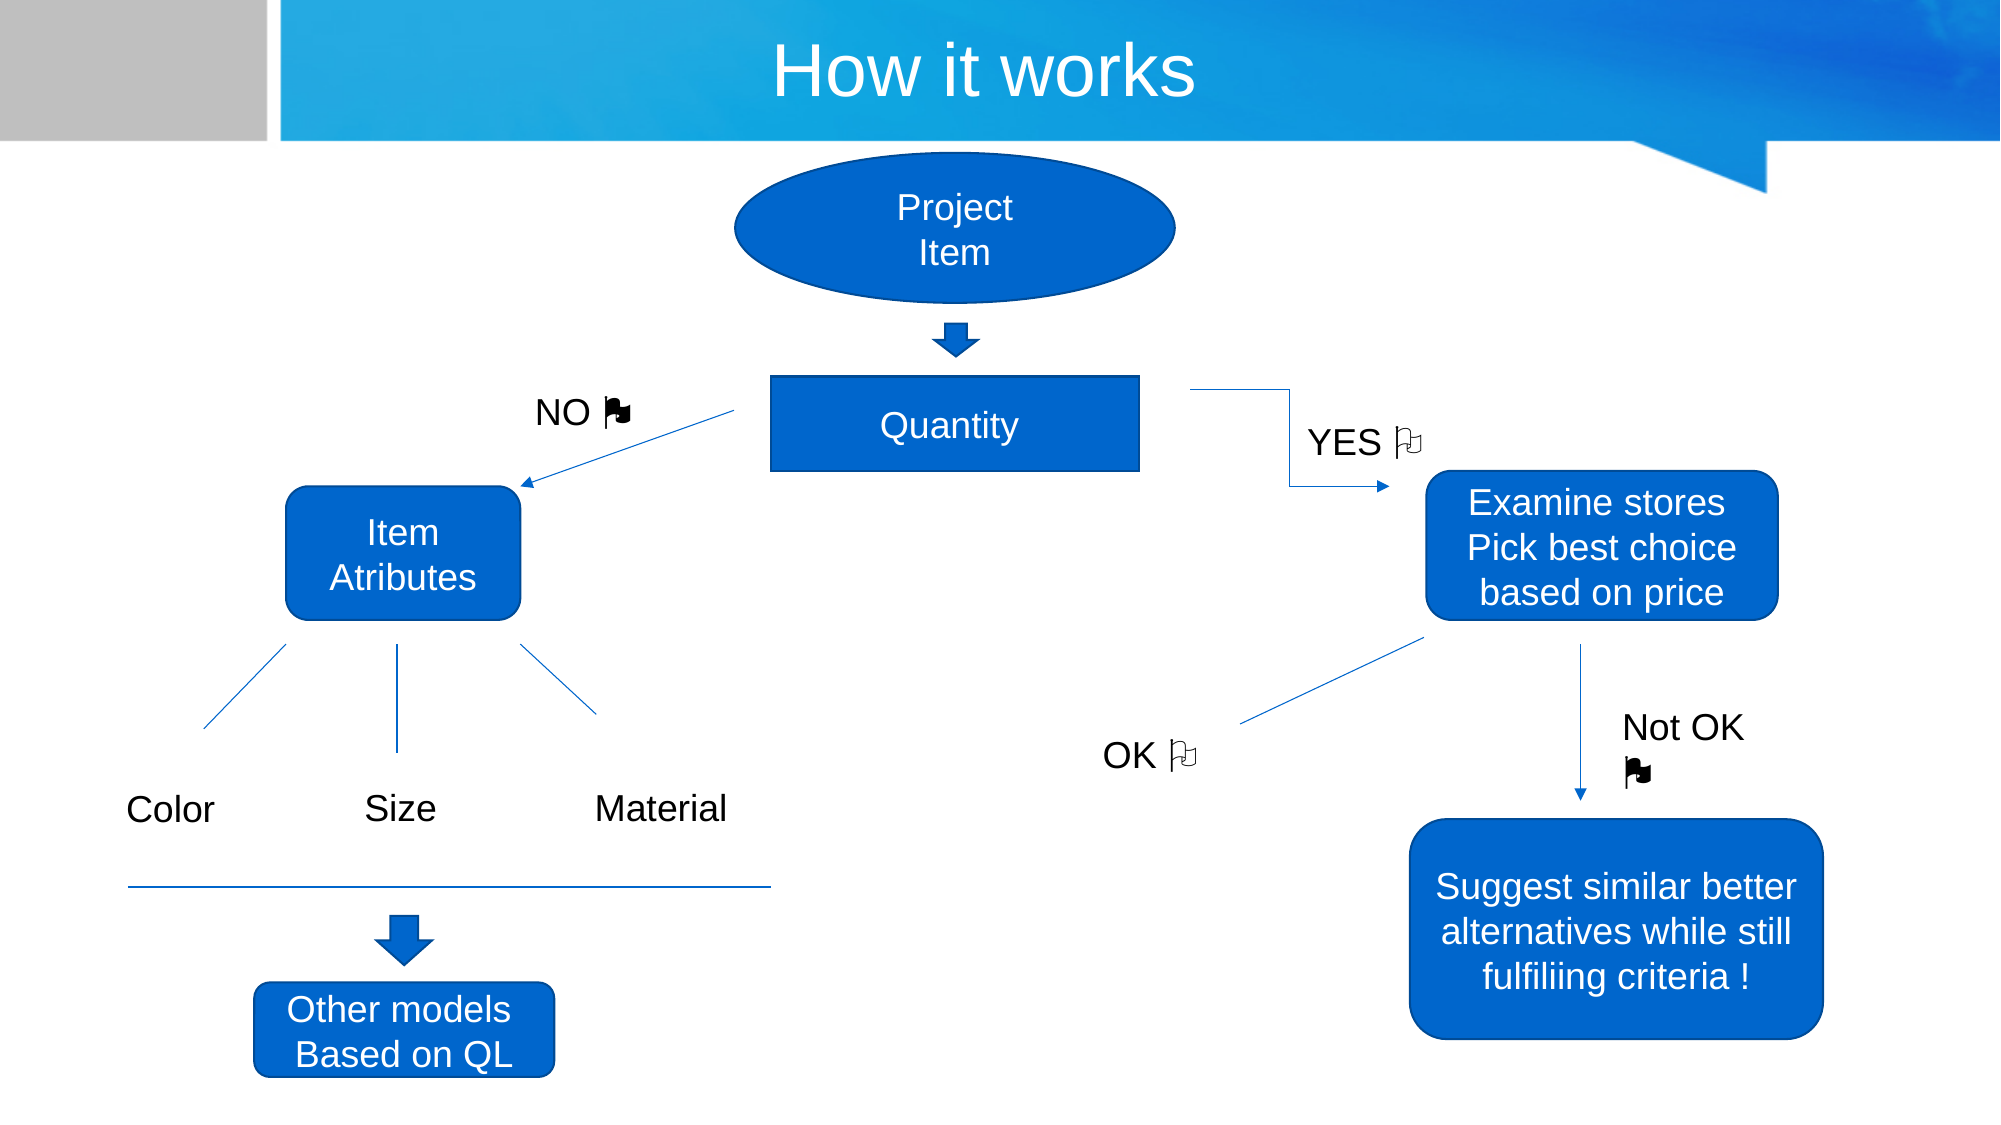

How it works
Project
Item

Quantity
NO 🏴

YES 🏳

Examine stores
Pick best choice based on price
Item Atributes
Not OK
🏴
OK 🏳
Size
Material
Color
Suggest similar better alternatives while still fulfiliing criteria !

Other models
Based on QL